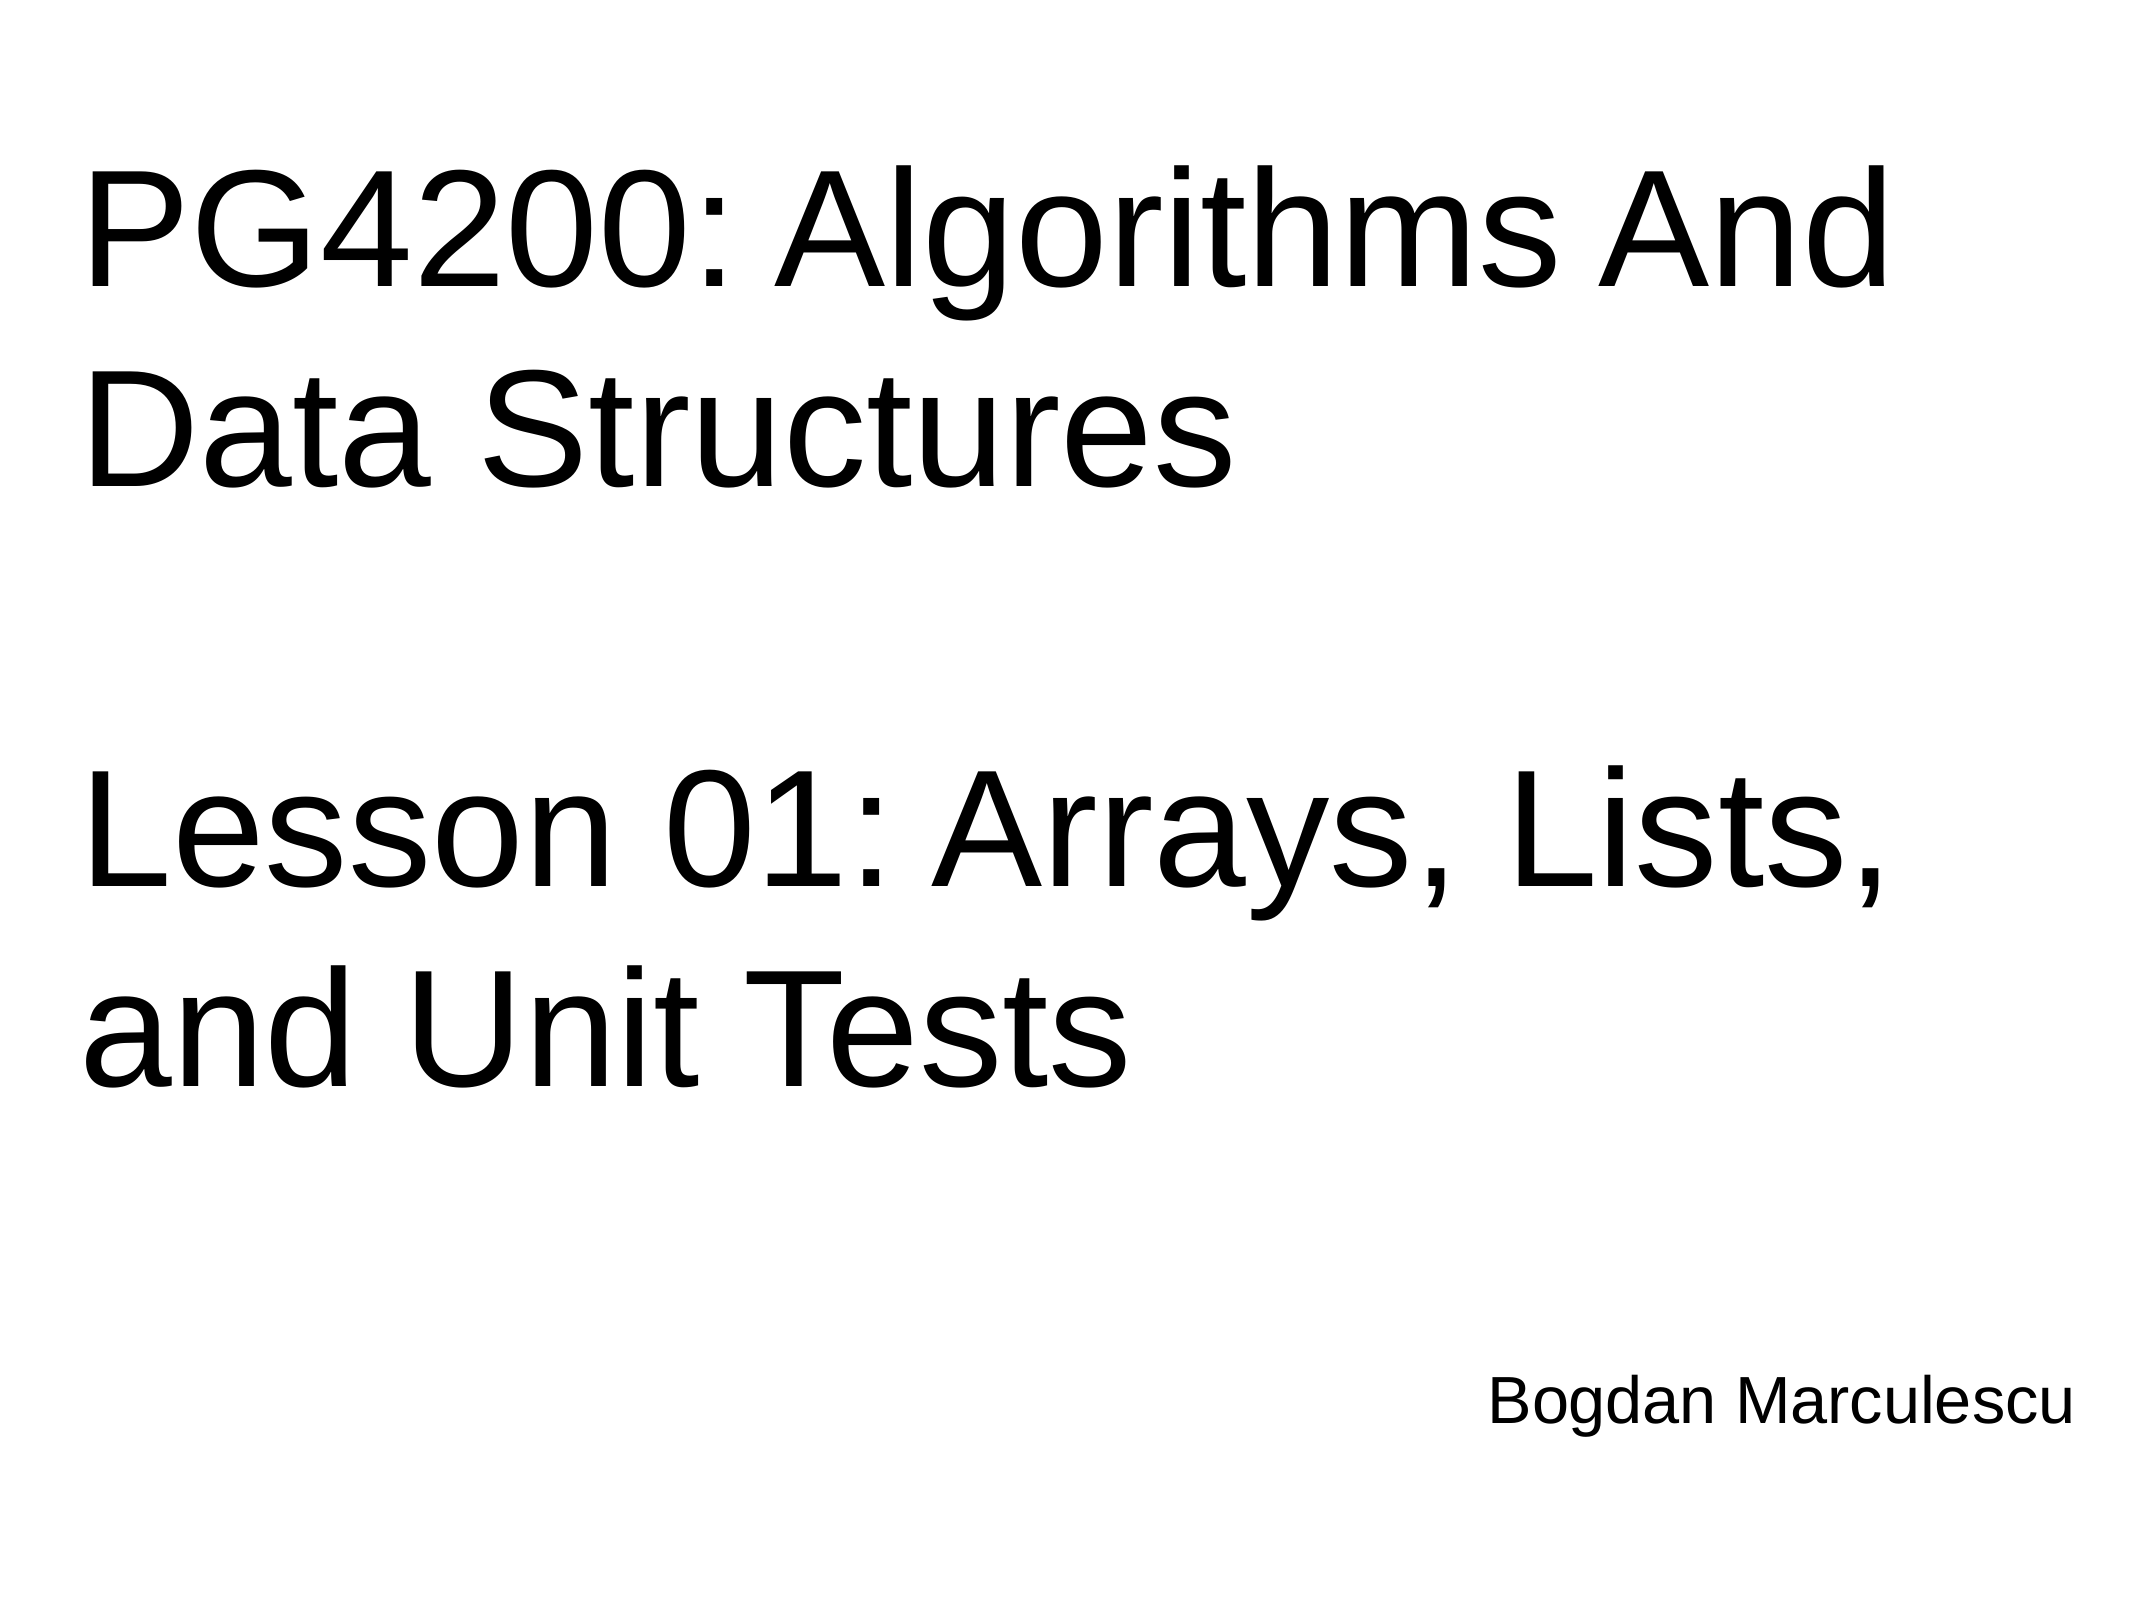

# PG4200: Algorithms And Data Structures Lesson 01: Arrays, Lists, and Unit Tests
Bogdan Marculescu